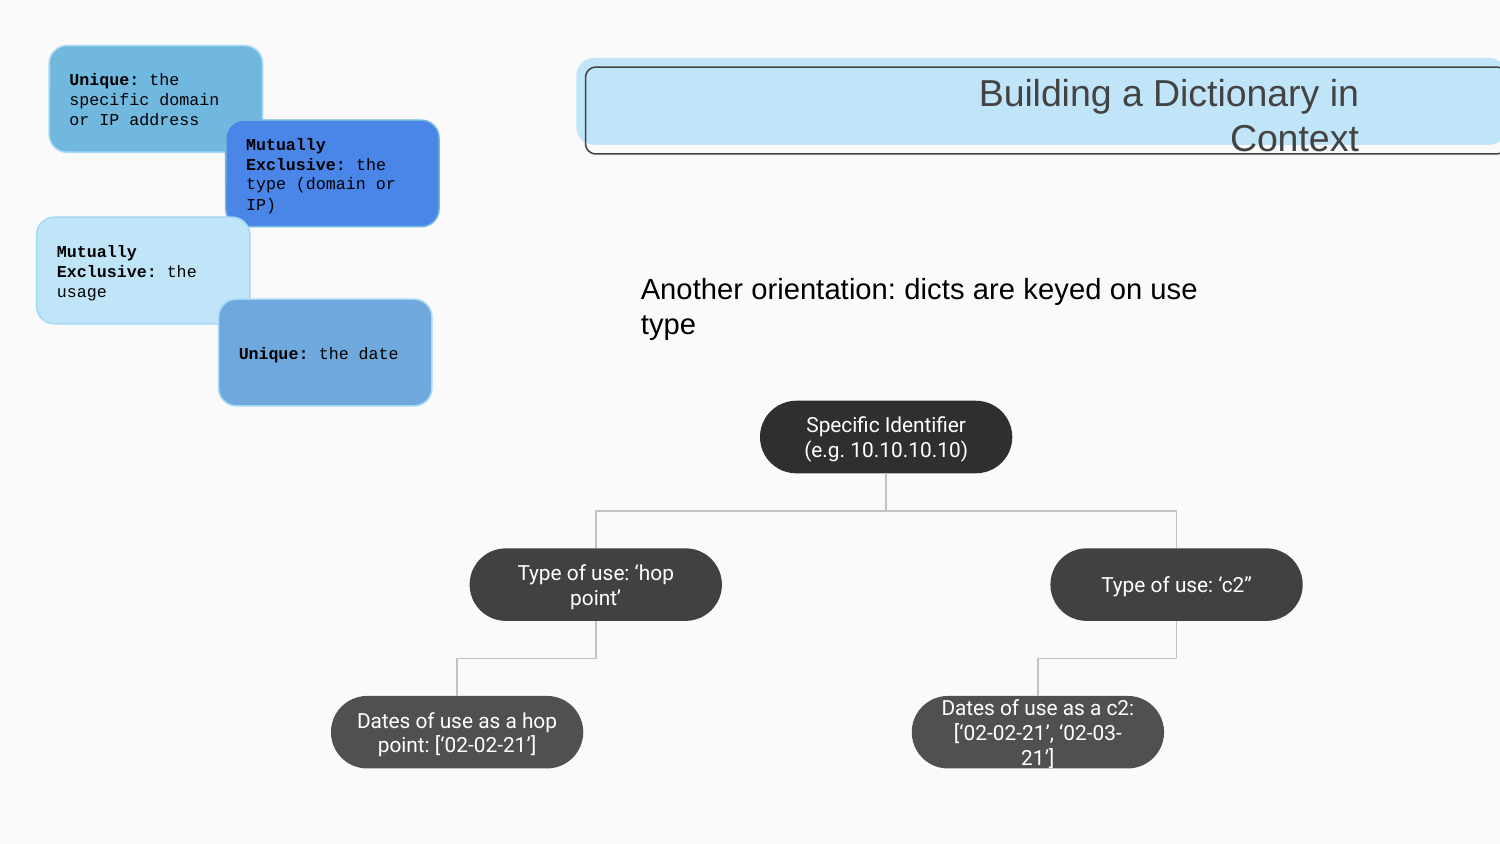

Unique: the specific domain or IP address
# Building a Dictionary in Context
Mutually Exclusive: the type (domain or IP)
Mutually Exclusive: the usage
Another orientation: dicts are keyed on use type
Unique: the date
Specific Identifier (e.g. 10.10.10.10)
Type of use: ‘hop point’
Type of use: ‘c2’’
Dates of use as a hop point: [‘02-02-21’]
Dates of use as a c2: [‘02-02-21’, ‘02-03-21’]